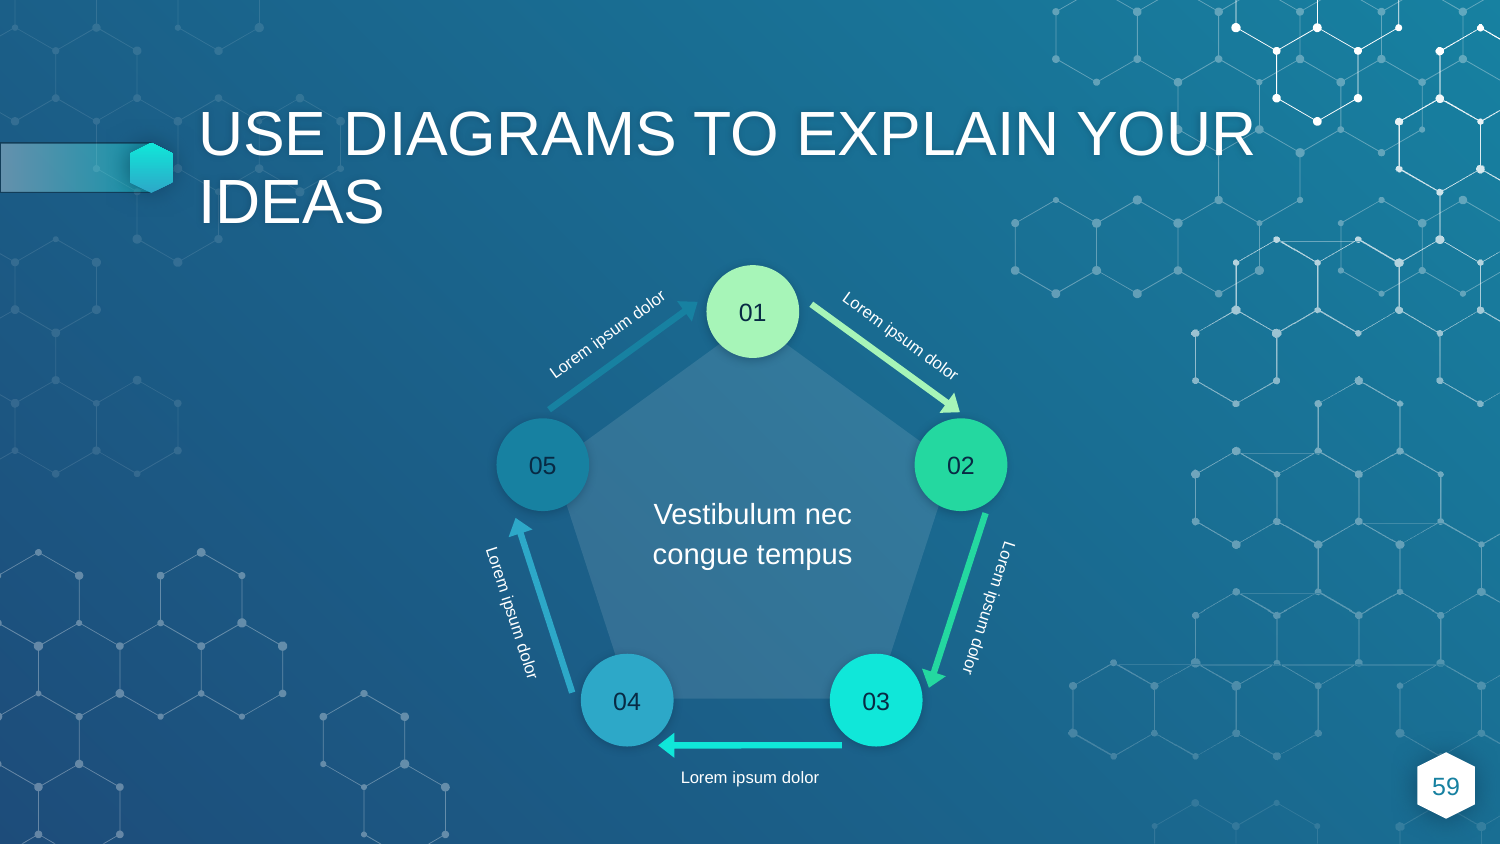

# USE DIAGRAMS TO EXPLAIN YOUR IDEAS
Lorem ipsum dolor

05
01
Lorem ipsum dolor

02
Lorem ipsum dolor

Vestibulum nec congue tempus
Lorem ipsum dolor

04
03

Lorem ipsum dolor
59